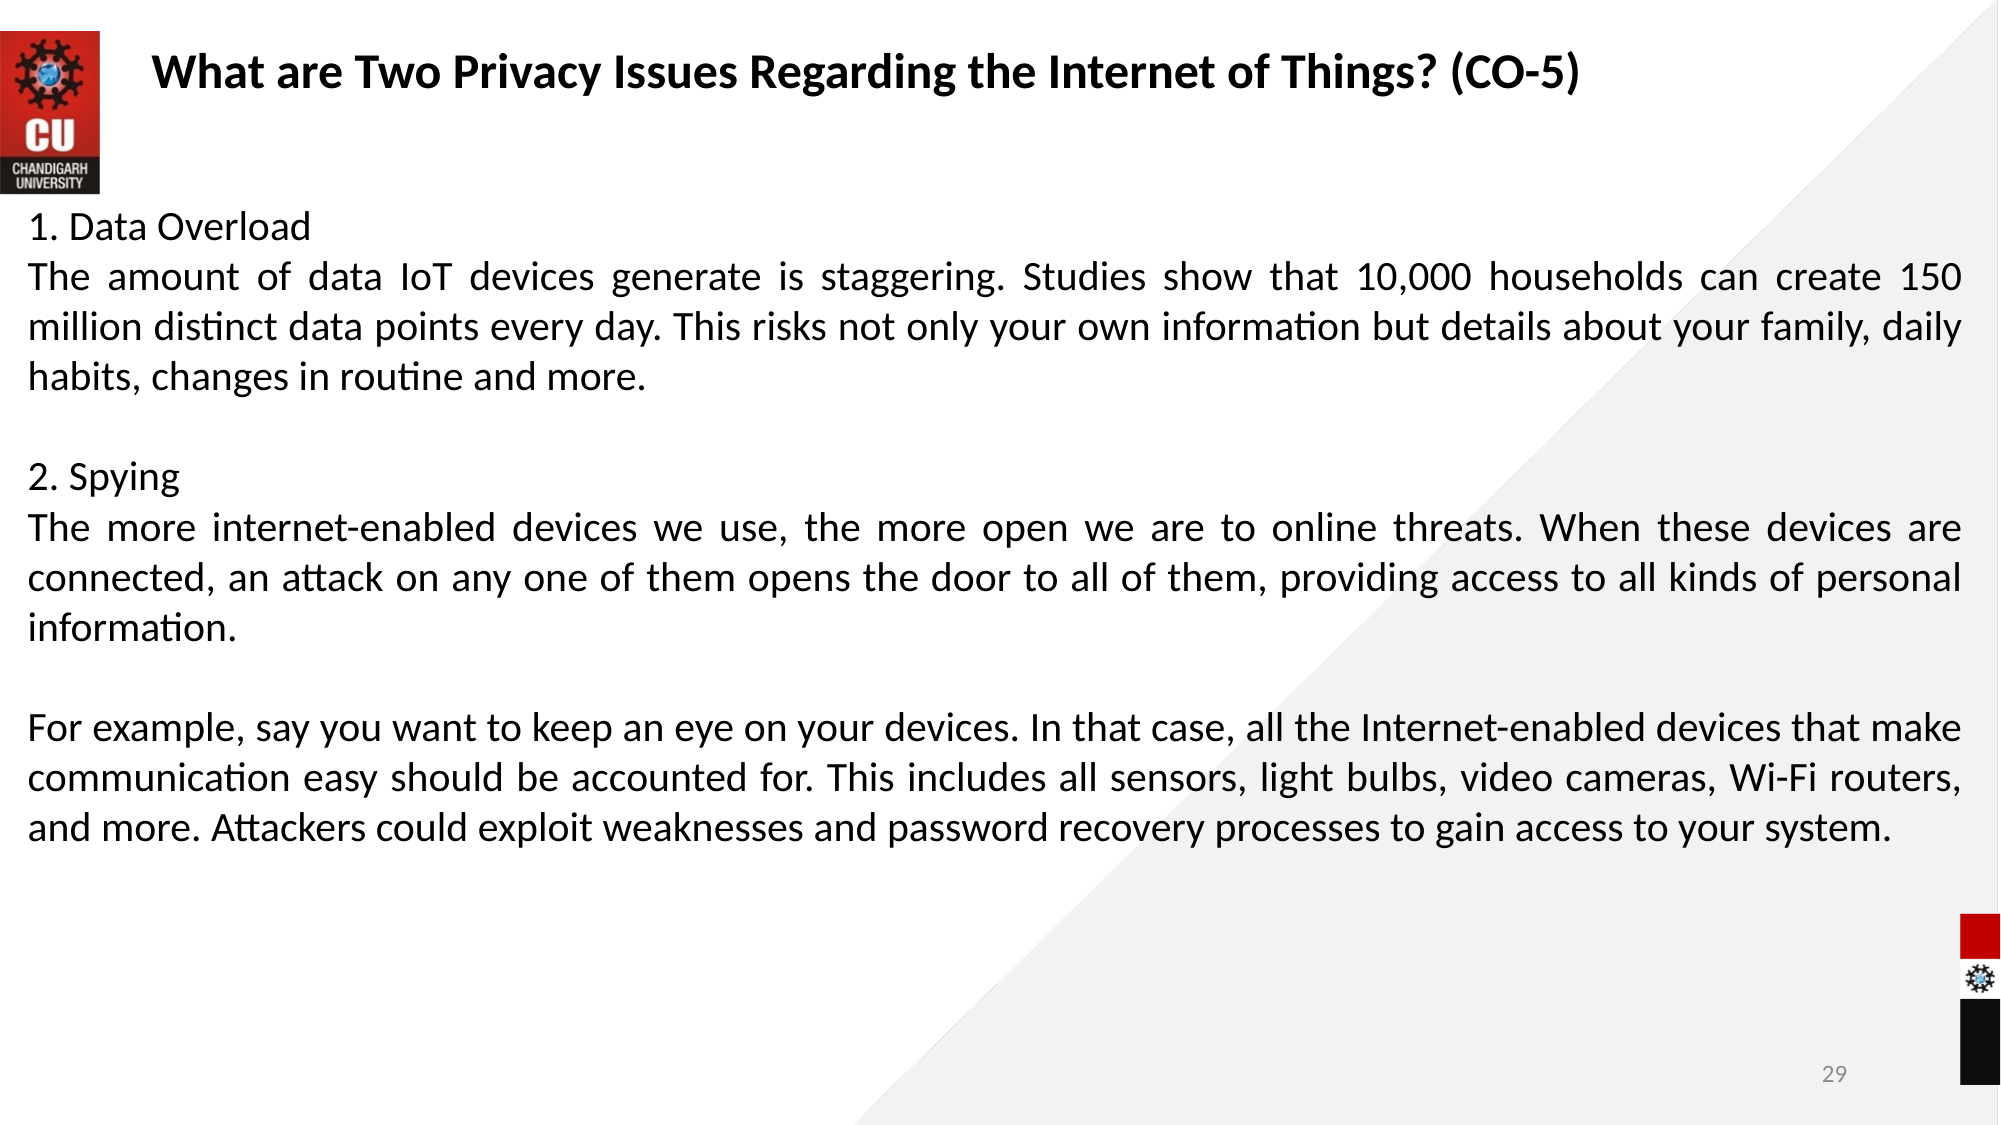

What are Two Privacy Issues Regarding the Internet of Things? (CO-5)
1. Data Overload
The amount of data IoT devices generate is staggering. Studies show that 10,000 households can create 150 million distinct data points every day. This risks not only your own information but details about your family, daily habits, changes in routine and more.

2. Spying
The more internet-enabled devices we use, the more open we are to online threats. When these devices are connected, an attack on any one of them opens the door to all of them, providing access to all kinds of personal information.

For example, say you want to keep an eye on your devices. In that case, all the Internet-enabled devices that make communication easy should be accounted for. This includes all sensors, light bulbs, video cameras, Wi-Fi routers, and more. Attackers could exploit weaknesses and password recovery processes to gain access to your system.
29